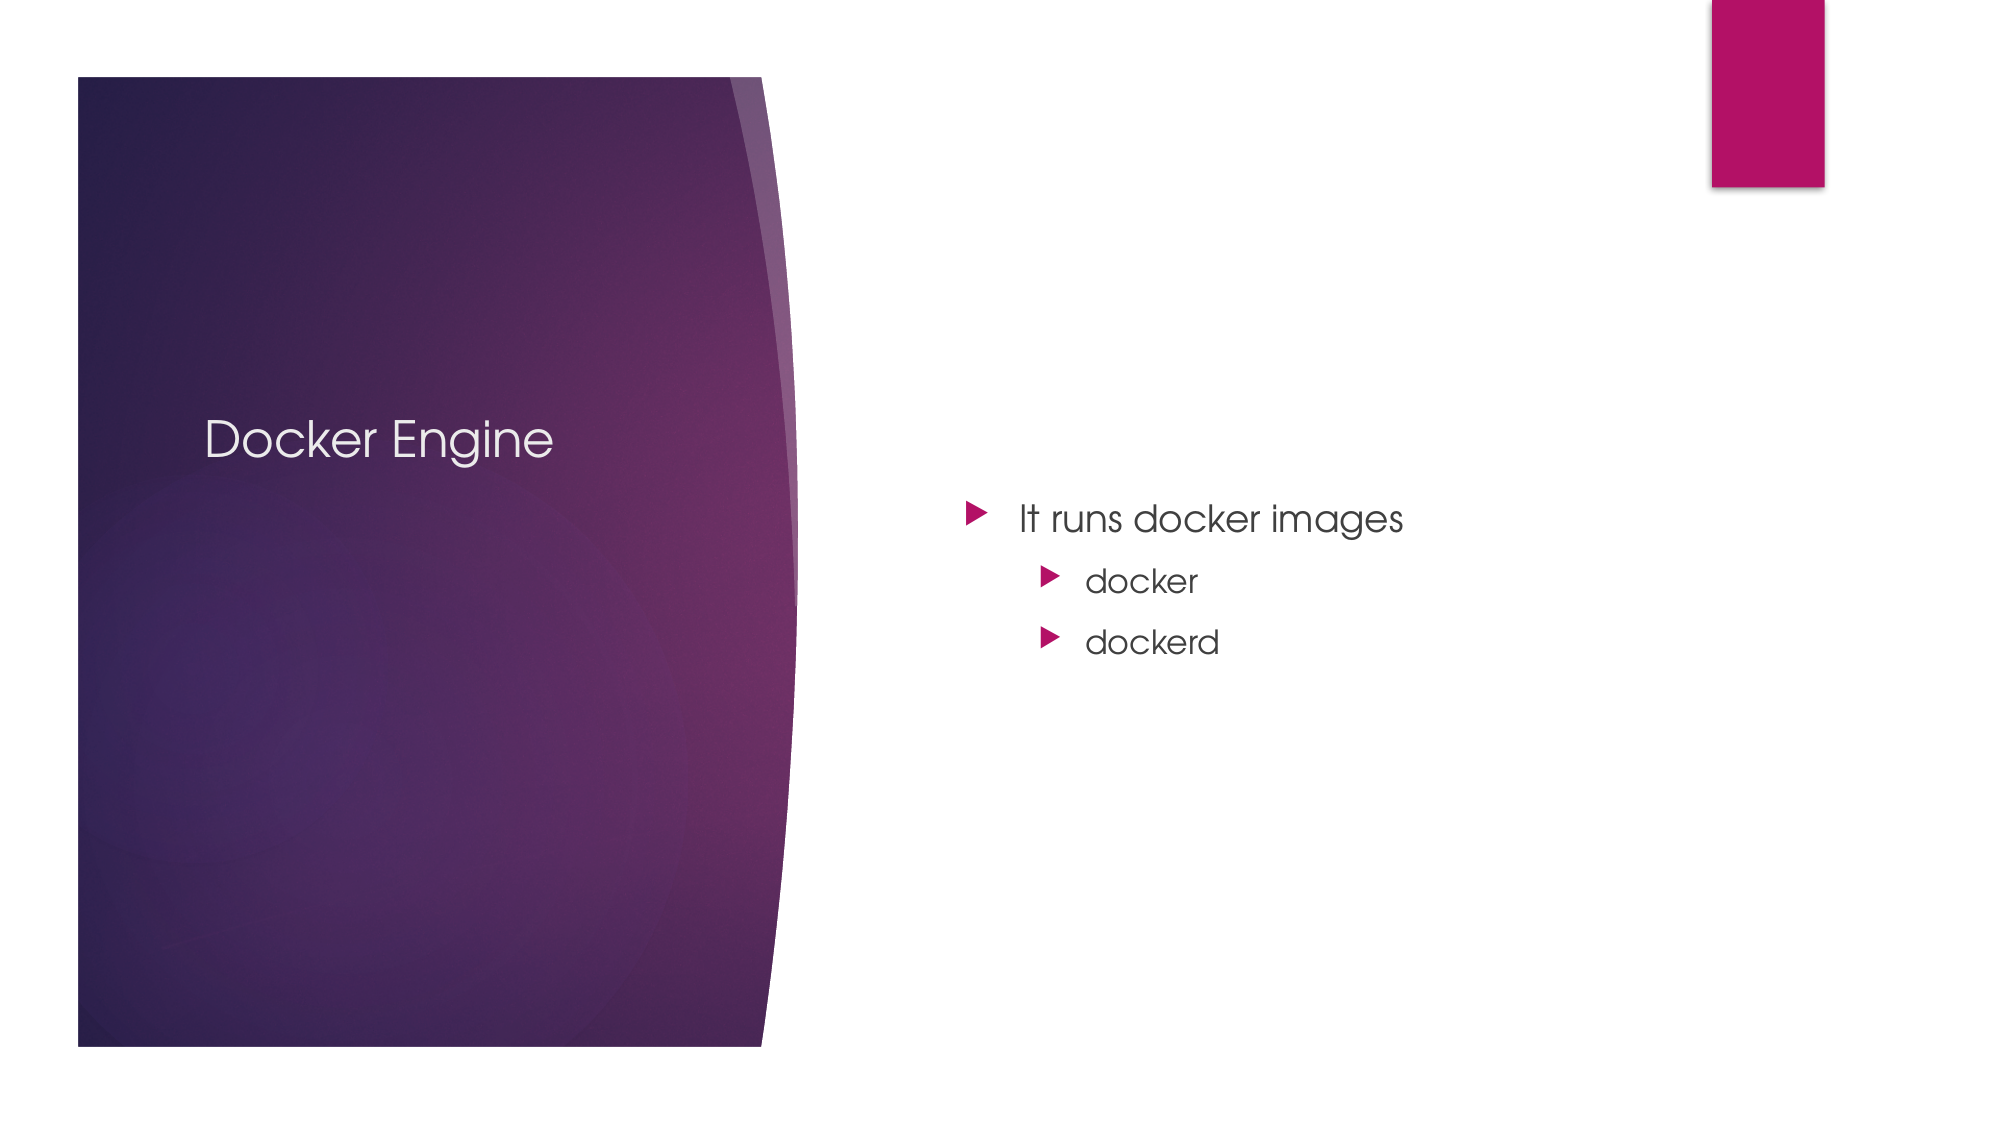

# Docker Engine
It runs docker images
docker
dockerd